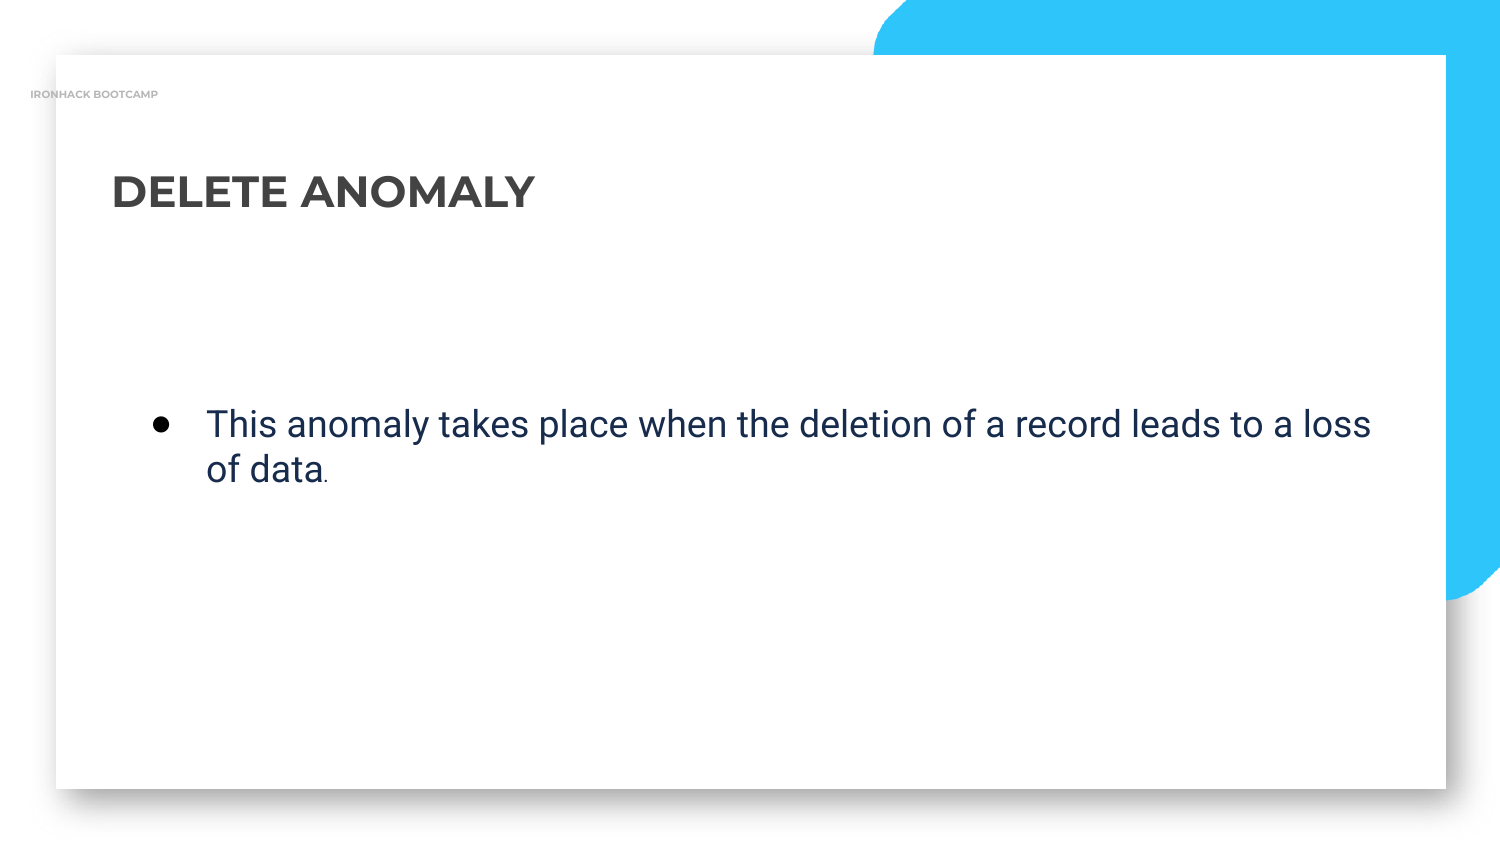

IRONHACK BOOTCAMP
DELETE ANOMALY

This anomaly takes place when the deletion of a record leads to a loss of data.